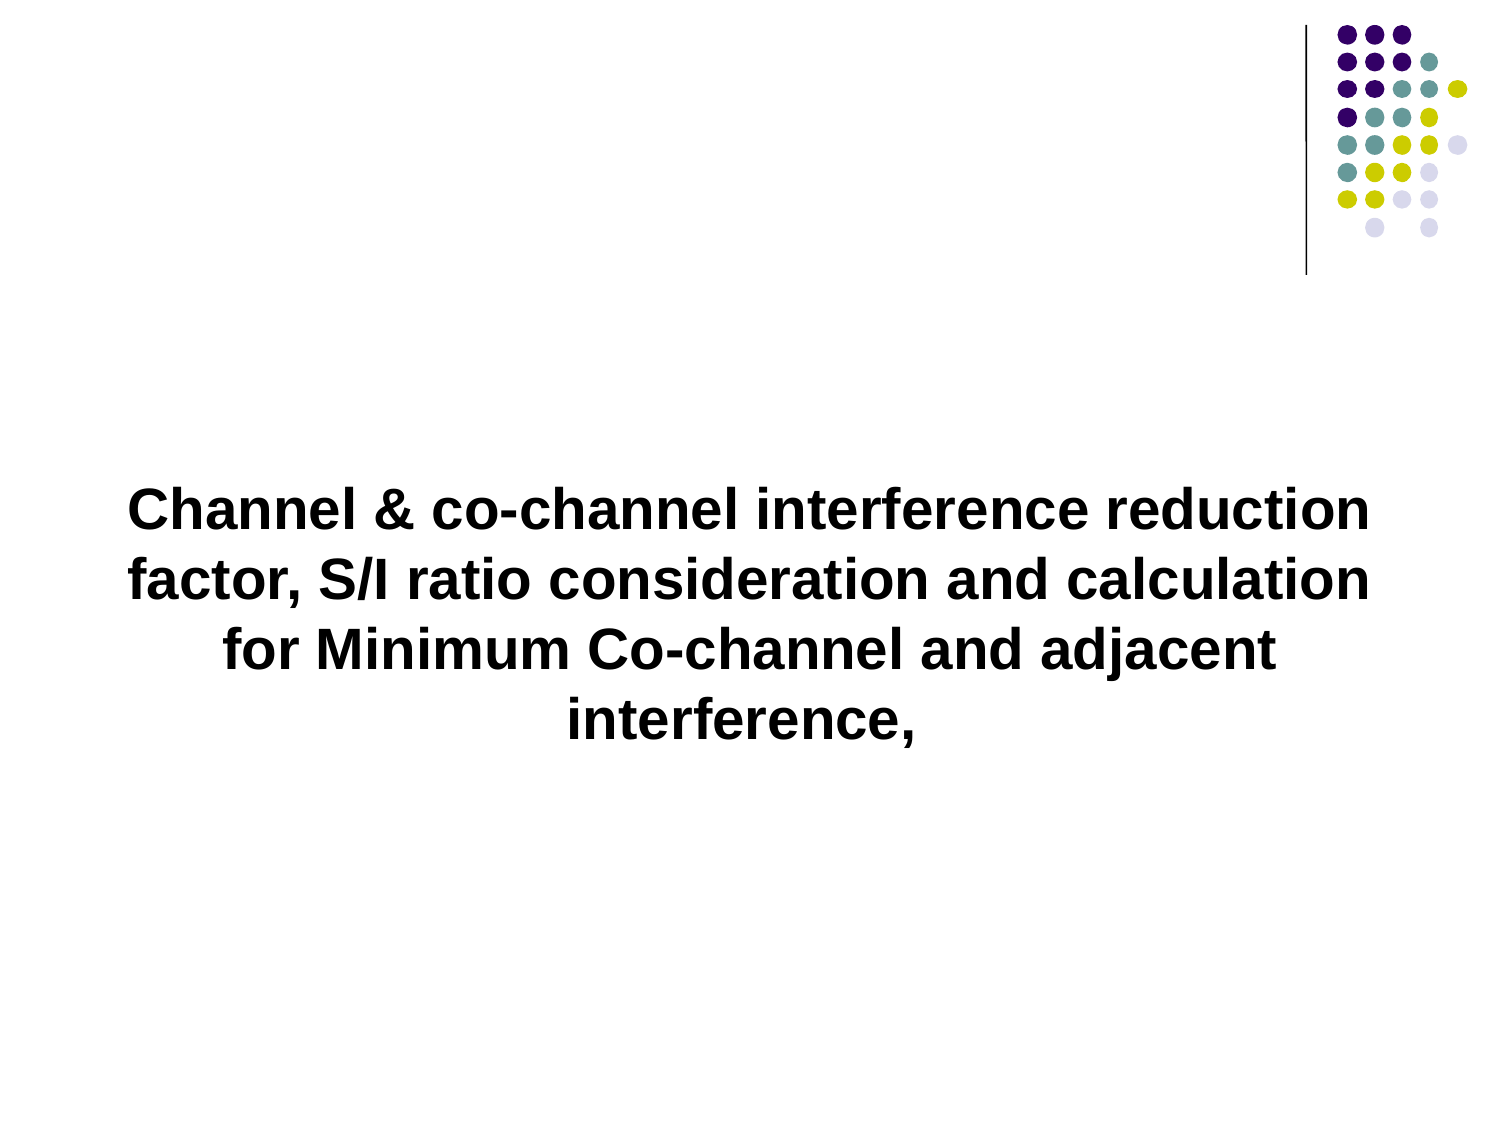

Channel & co-channel interference reduction factor, S/I ratio consideration and calculation for Minimum Co-channel and adjacent interference,